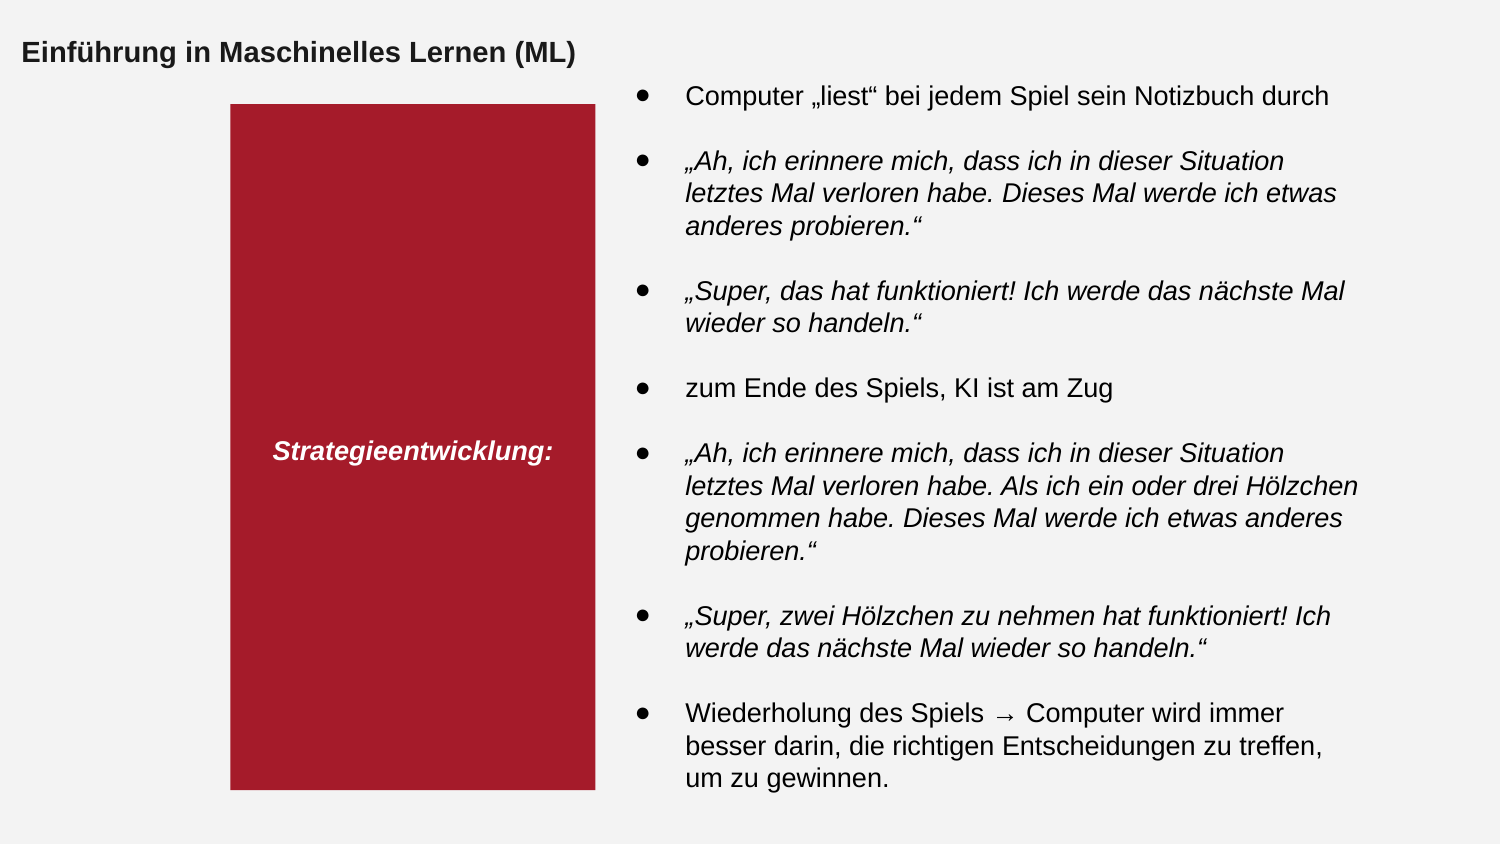

Einführung in Maschinelles Lernen (ML)
Computer „liest“ bei jedem Spiel sein Notizbuch durch

„Ah, ich erinnere mich, dass ich in dieser Situation letztes Mal verloren habe. Dieses Mal werde ich etwas anderes probieren.“

„Super, das hat funktioniert! Ich werde das nächste Mal wieder so handeln.“

zum Ende des Spiels, KI ist am Zug

„Ah, ich erinnere mich, dass ich in dieser Situation letztes Mal verloren habe. Als ich ein oder drei Hölzchen genommen habe. Dieses Mal werde ich etwas anderes probieren.“

„Super, zwei Hölzchen zu nehmen hat funktioniert! Ich werde das nächste Mal wieder so handeln.“

Wiederholung des Spiels → Computer wird immer besser darin, die richtigen Entscheidungen zu treffen, um zu gewinnen.
Strategieentwicklung: